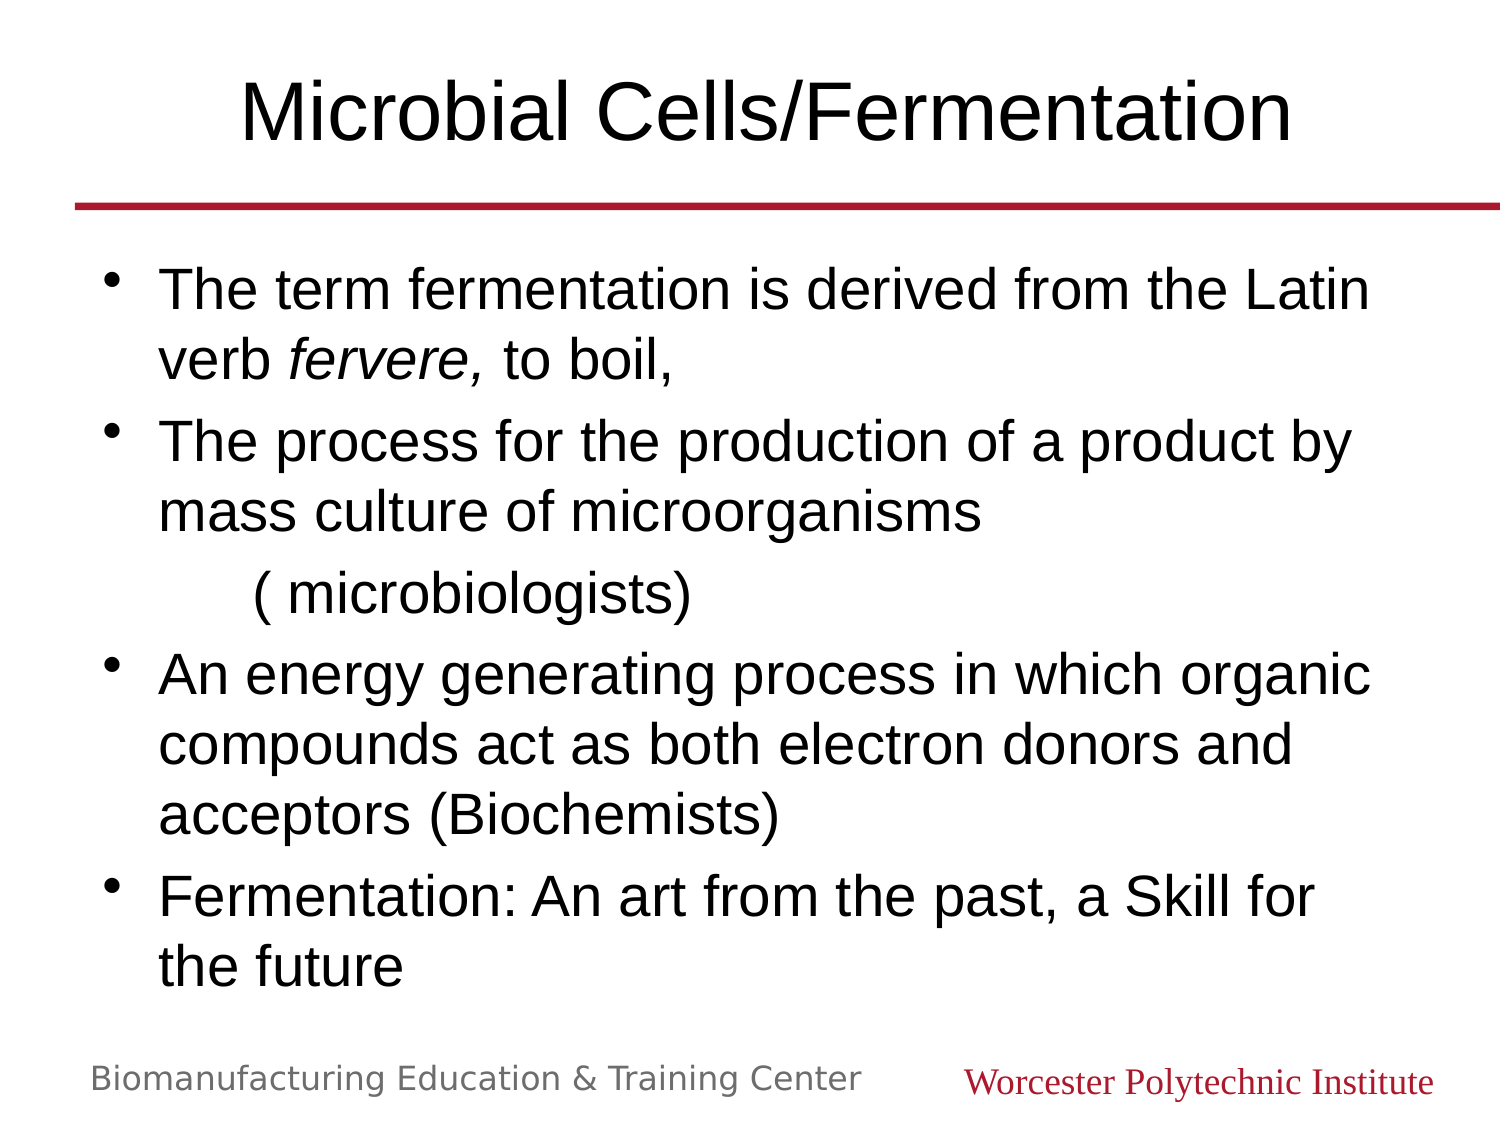

Microbial Cells/Fermentation
The term fermentation is derived from the Latin verb fervere, to boil,
The process for the production of a product by mass culture of microorganisms
	( microbiologists)
An energy generating process in which organic compounds act as both electron donors and acceptors (Biochemists)
Fermentation: An art from the past, a Skill for the future
Biomanufacturing Education & Training Center